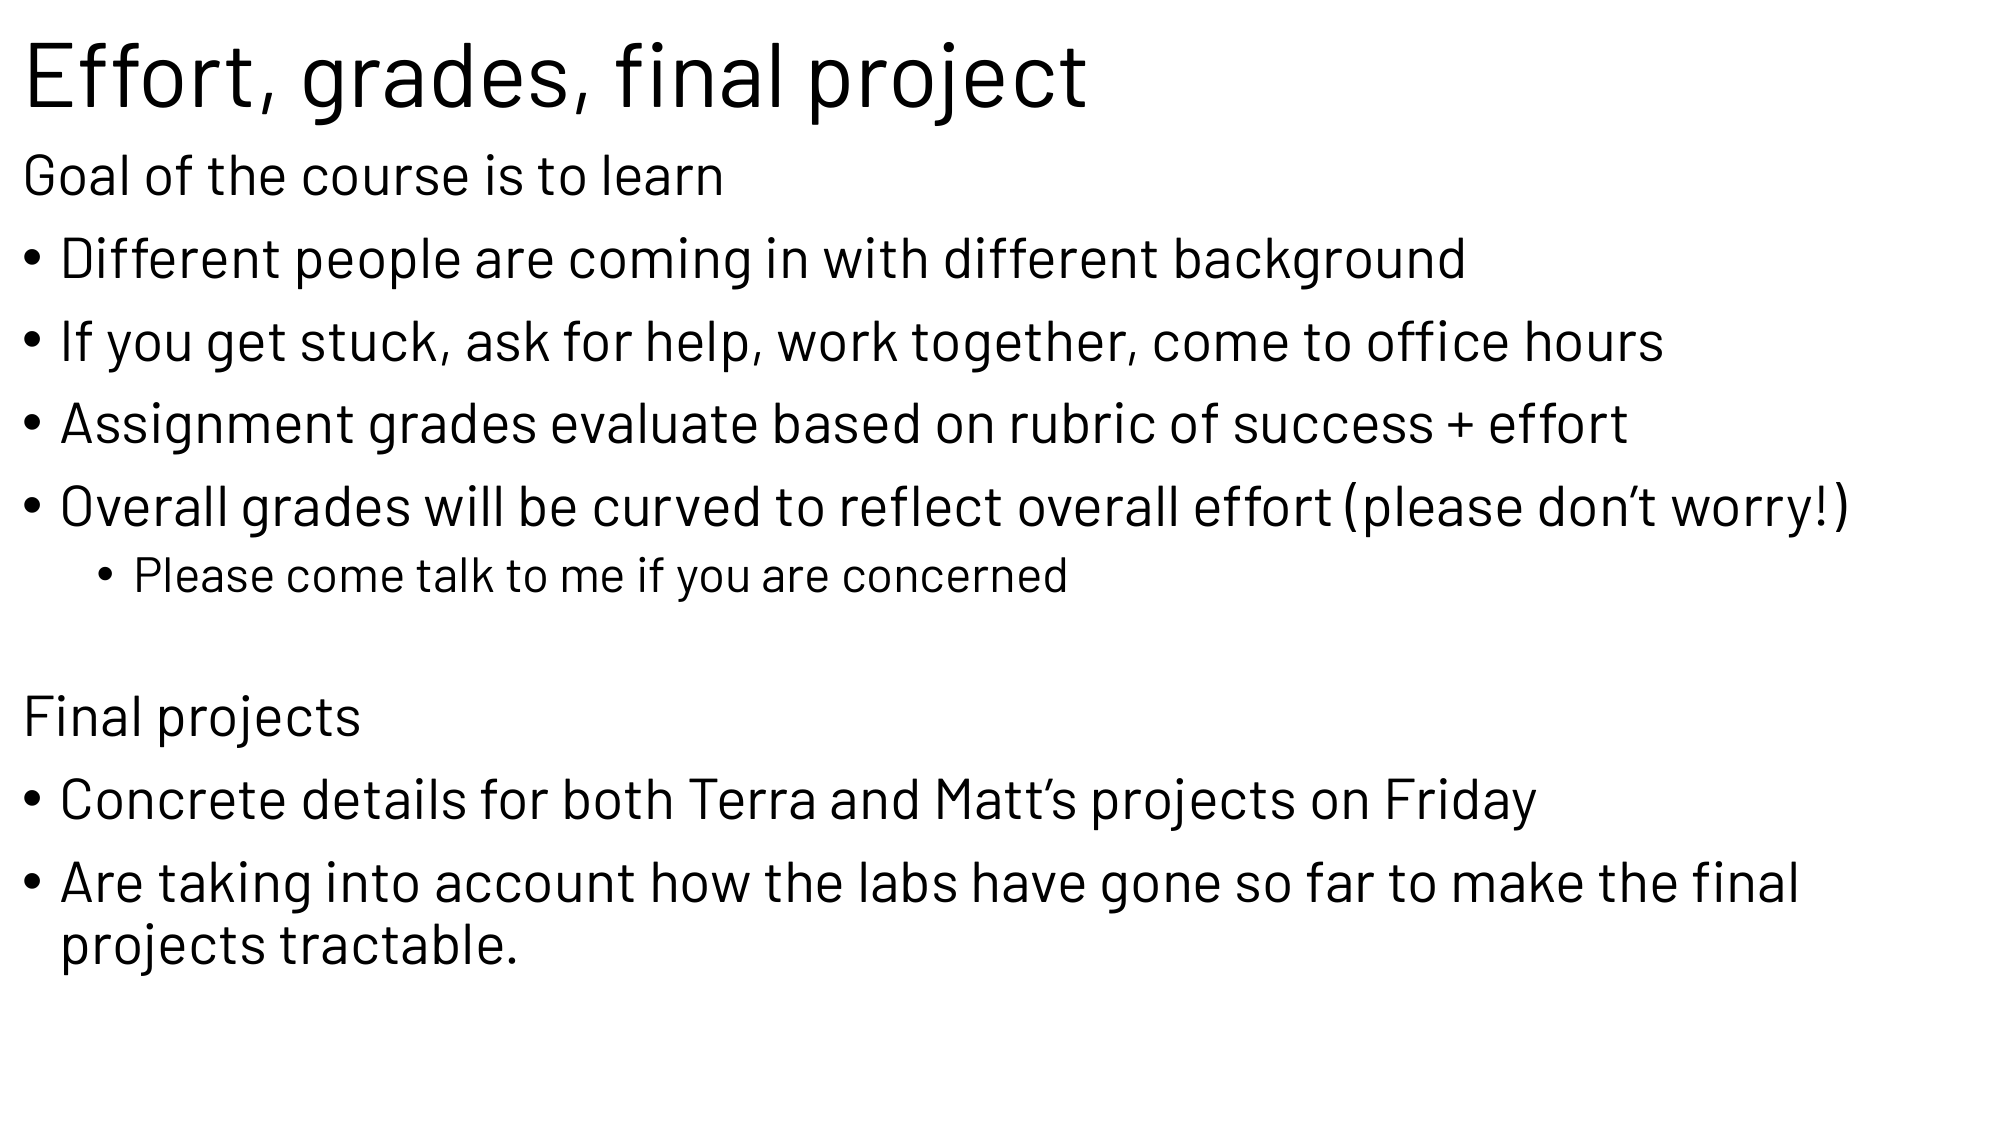

# Effort, grades, final project
Goal of the course is to learn
Different people are coming in with different background
If you get stuck, ask for help, work together, come to office hours
Assignment grades evaluate based on rubric of success + effort
Overall grades will be curved to reflect overall effort (please don’t worry!)
Please come talk to me if you are concerned

Final projects
Concrete details for both Terra and Matt’s projects on Friday
Are taking into account how the labs have gone so far to make the final projects tractable.